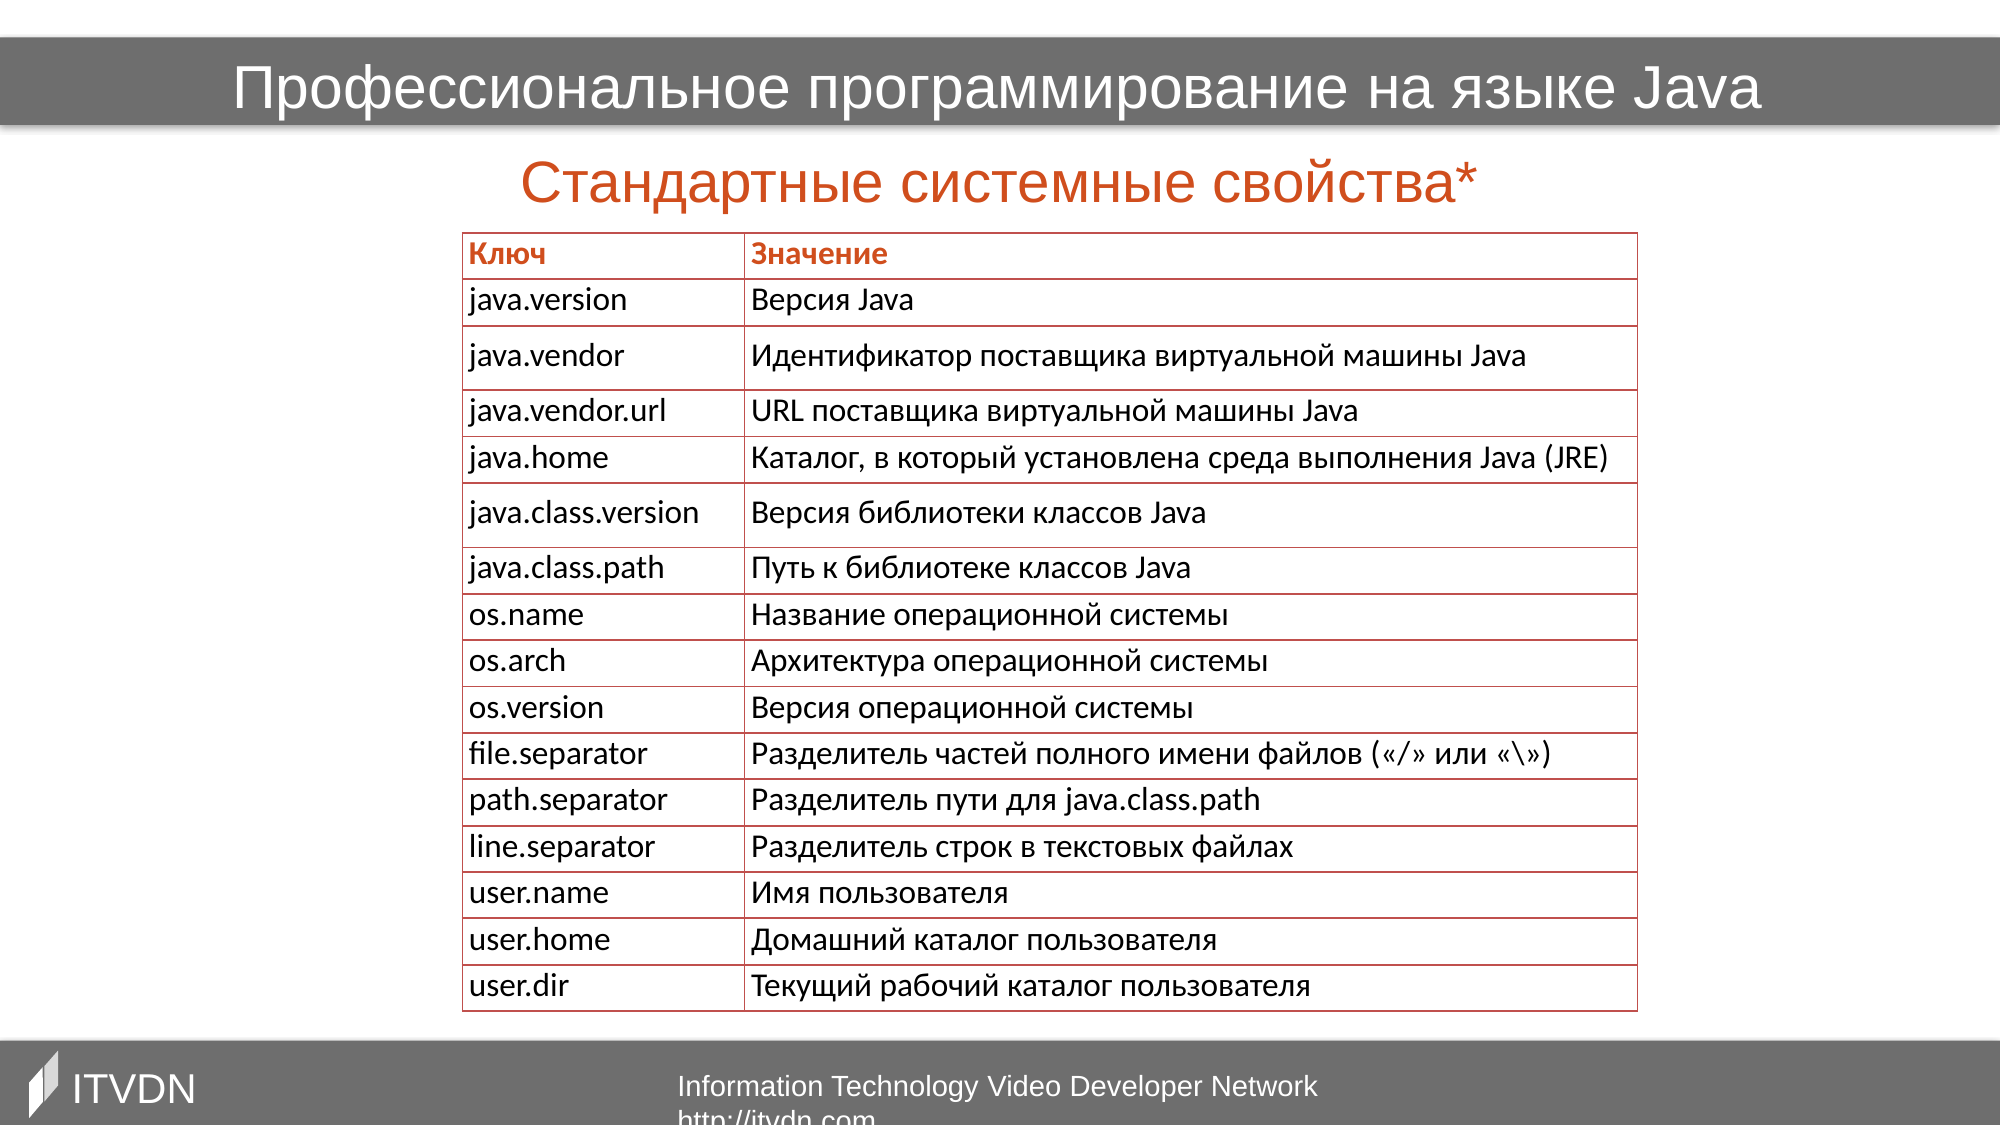

Профессиональное программирование на языке Java
Стандартные системные свойства*
| Ключ | Значение |
| --- | --- |
| java.version | Версия Java |
| java.vendor | Идентификатор поставщика виртуальной машины Java |
| java.vendor.url | URL поставщика виртуальной машины Java |
| java.home | Каталог, в который установлена среда выполнения Java (JRE) |
| java.class.version | Версия библиотеки классов Java |
| java.class.path | Путь к библиотеке классов Java |
| os.name | Название операционной системы |
| os.arch | Архитектура операционной системы |
| os.version | Версия операционной системы |
| file.separator | Разделитель частей полного имени файлов («/» или «\») |
| path.separator | Разделитель пути для java.class.path |
| line.separator | Разделитель строк в текстовых файлах |
| user.name | Имя пользователя |
| user.home | Домашний каталог пользователя |
| user.dir | Текущий рабочий каталог пользователя |

ITVDN
Information Technology Video Developer Network                                                       http://itvdn.com